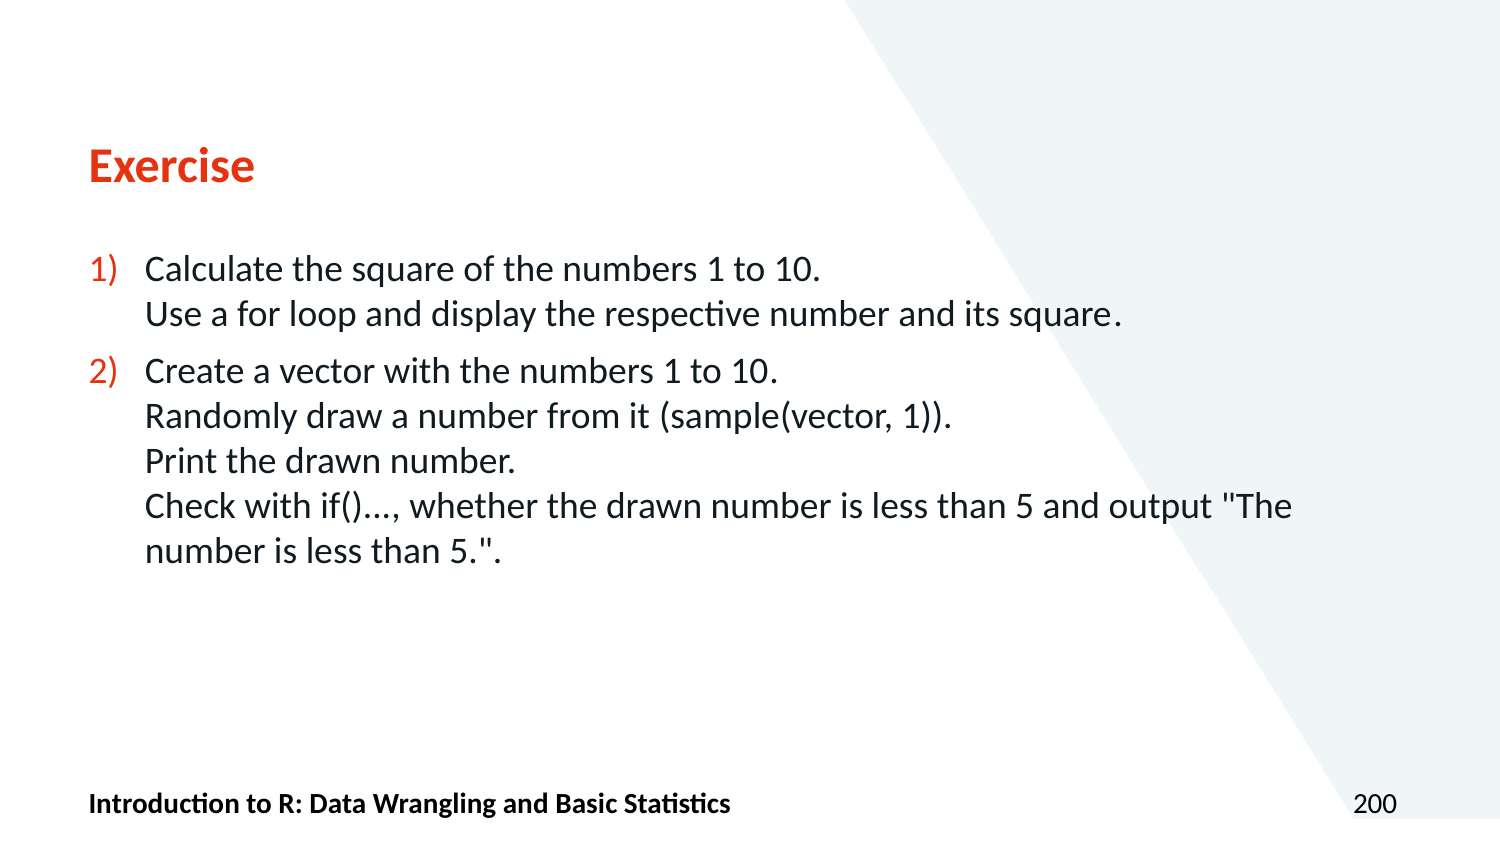

# Exercise
Calculate the square of the numbers 1 to 10.
Use a for loop and display the respective number and its square.
Create a vector with the numbers 1 to 10.
Randomly draw a number from it (sample(vector, 1)).
Print the drawn number.
Check with if()..., whether the drawn number is less than 5 and output "The number is less than 5.".
Introduction to R: Data Wrangling and Basic Statistics
200